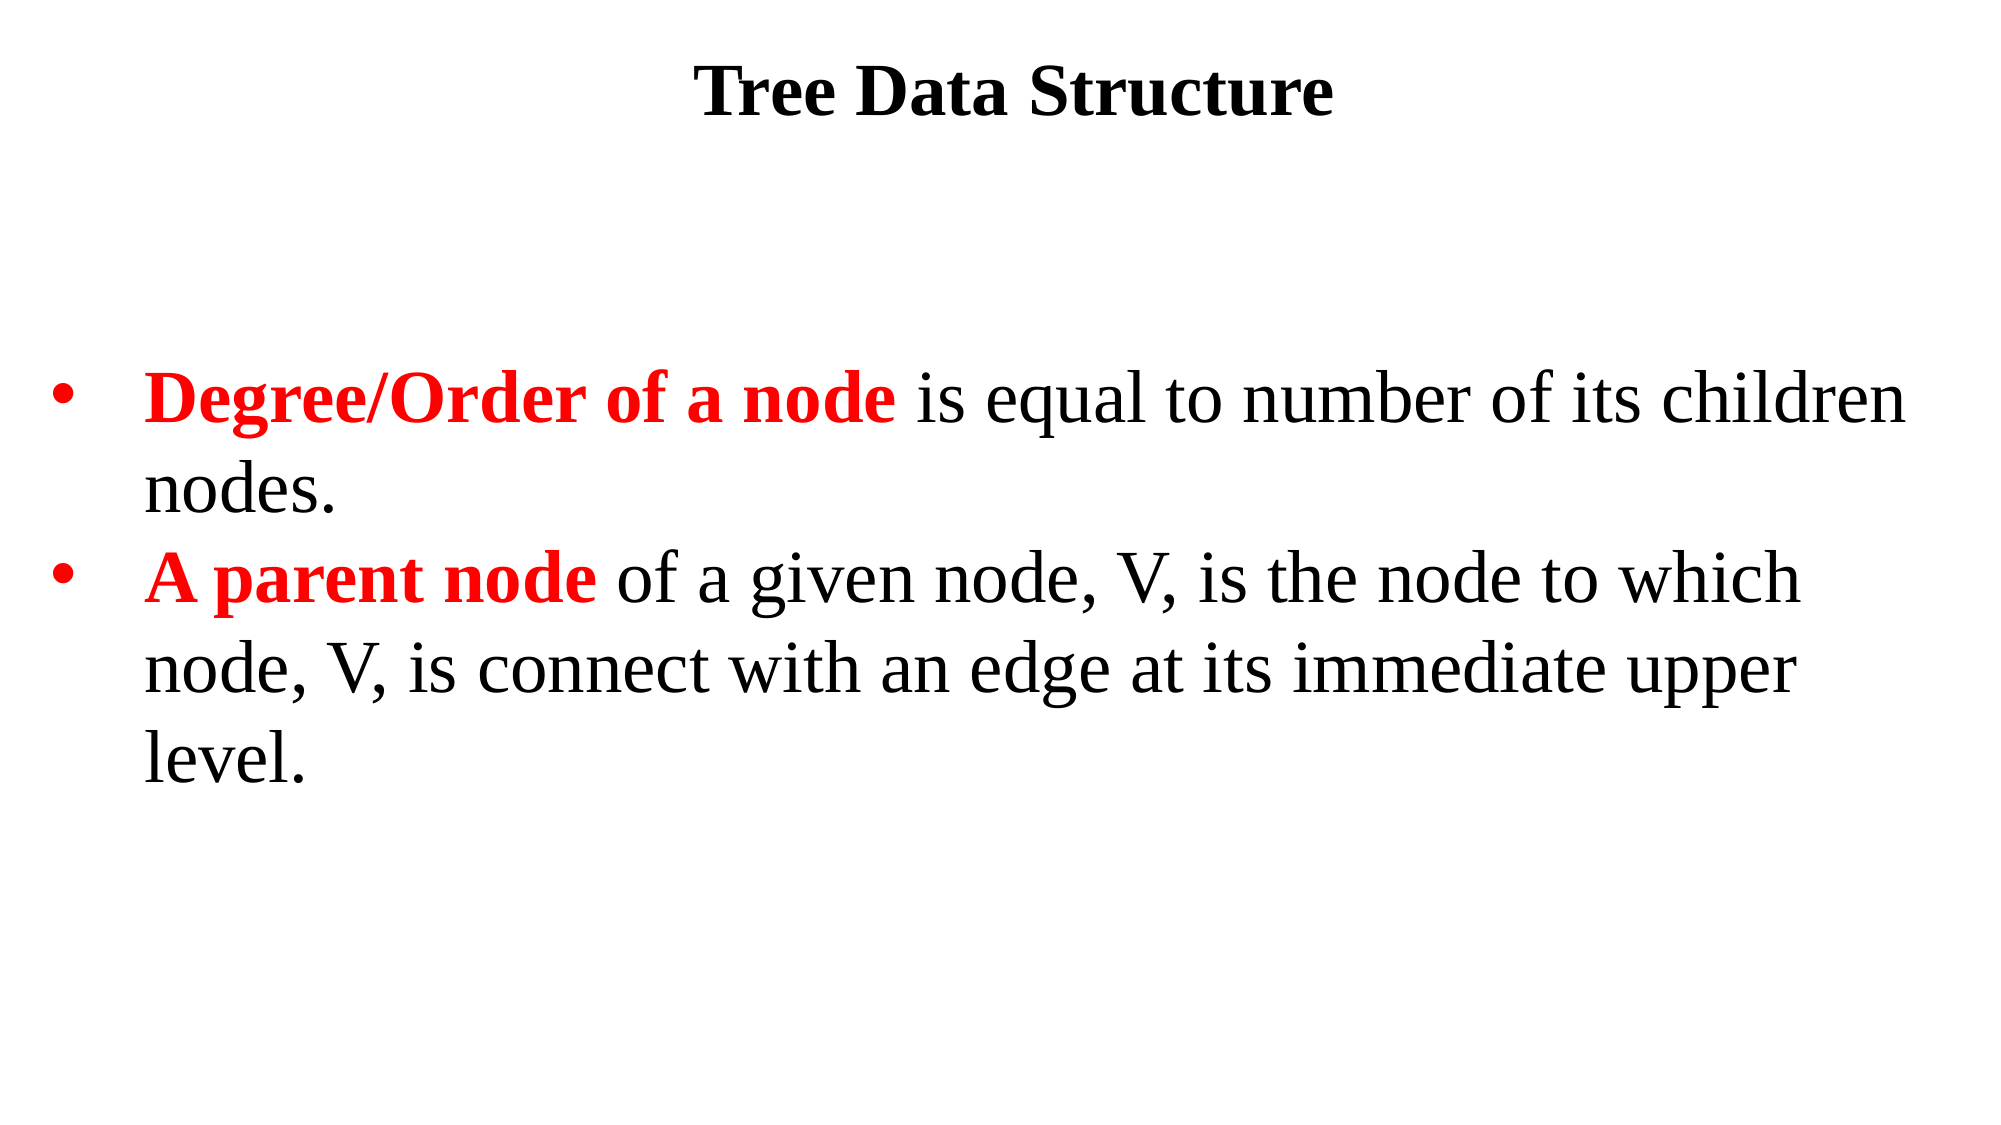

Tree Data Structure
Degree/Order of a node is equal to number of its children nodes.
A parent node of a given node, V, is the node to which node, V, is connect with an edge at its immediate upper level.